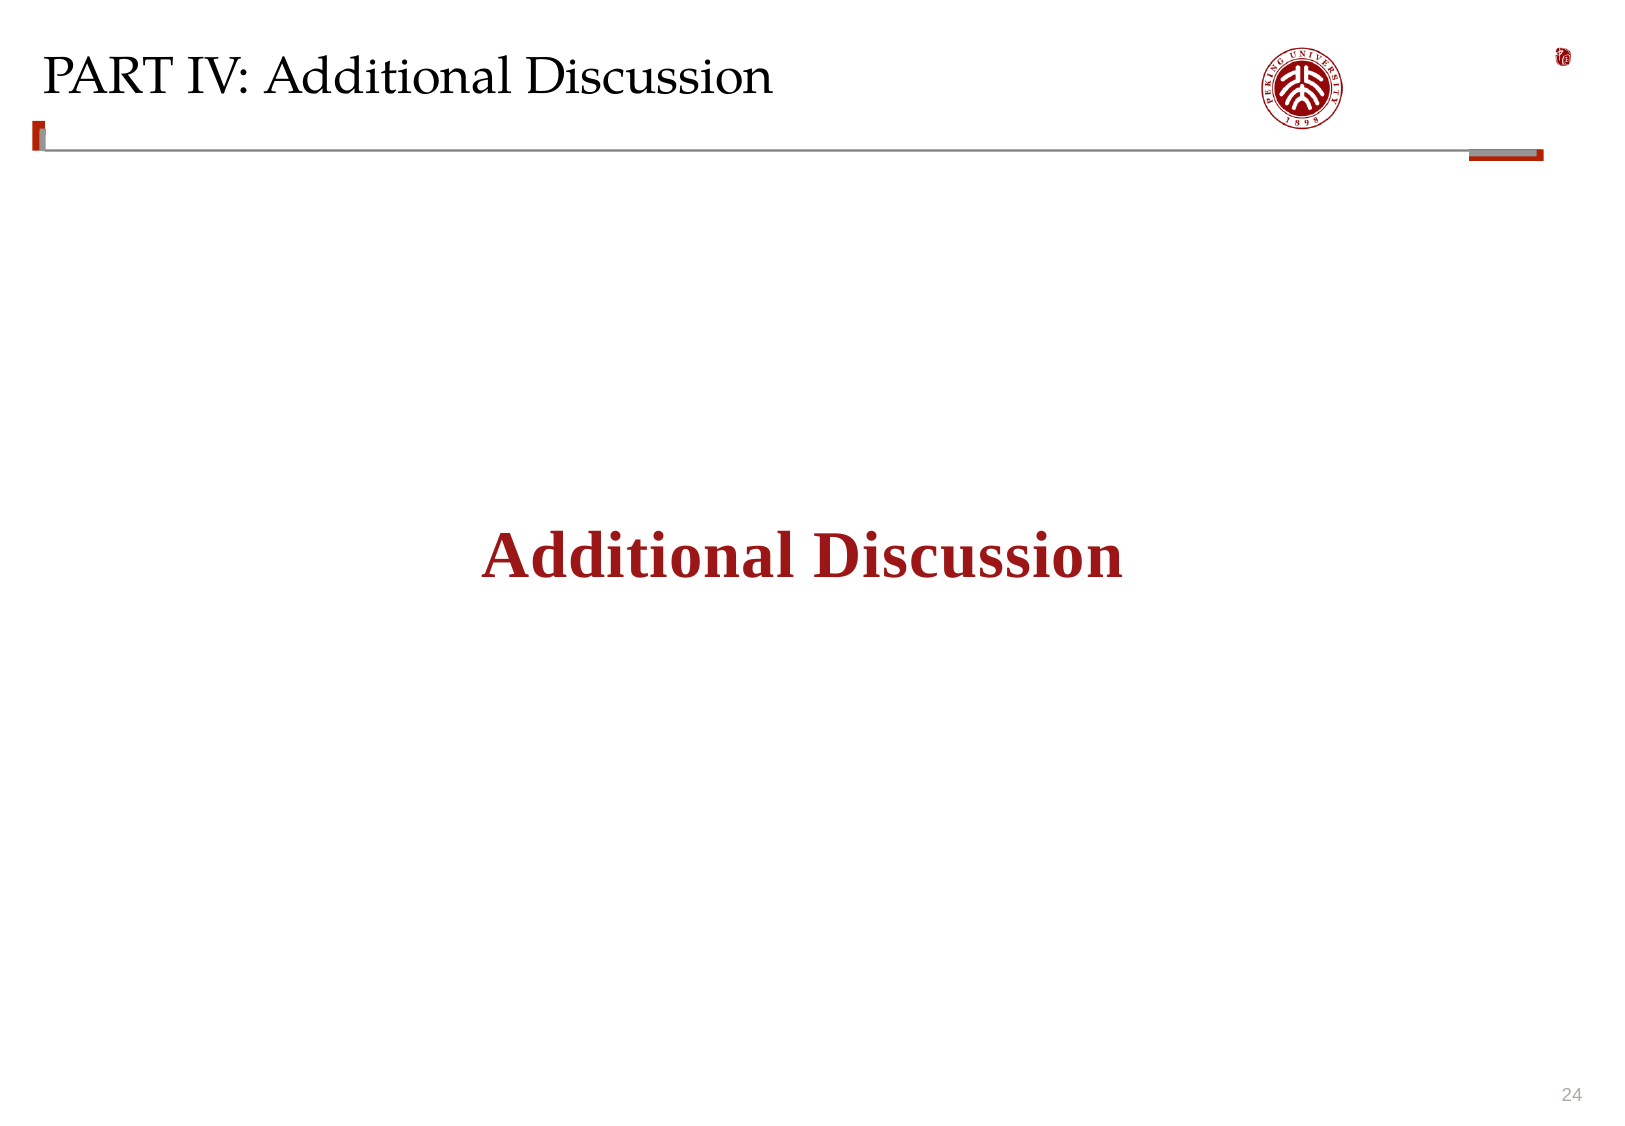

# PART IV: Additional Discussion
Additional Discussion